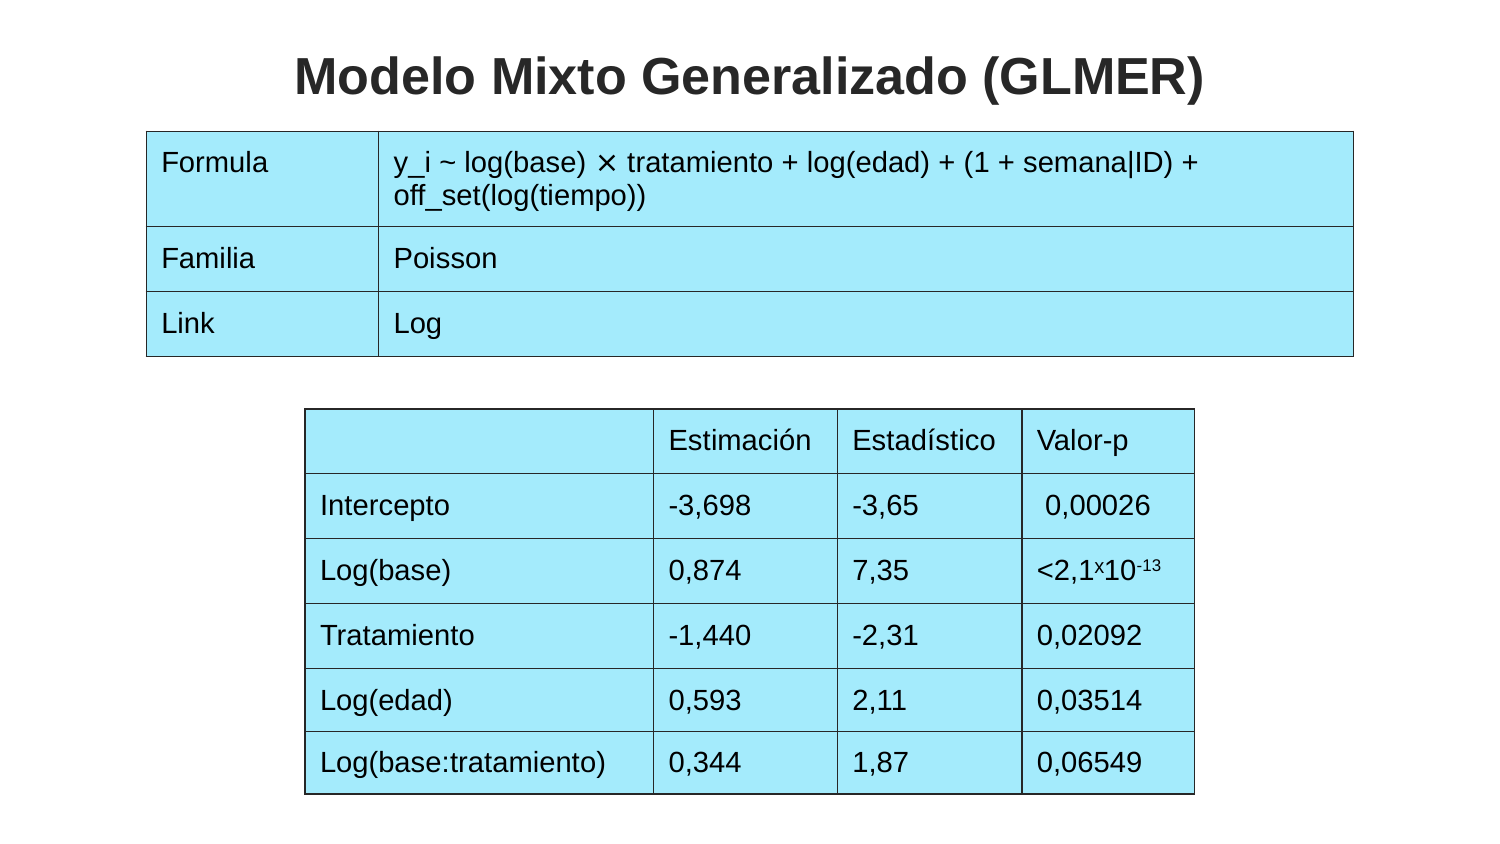

# Modelo Mixto Generalizado (GLMER)
| Formula | y\_i ~ log(base) ⨯ tratamiento + log(edad) + (1 + semana|ID) + off\_set(log(tiempo)) |
| --- | --- |
| Familia | Poisson |
| Link | Log |
|  | Estimación | Estadístico | Valor-p |
| --- | --- | --- | --- |
| Intercepto | -3,698 | -3,65 | 0,00026 |
| Log(base) | 0,874 | 7,35 | <2,1ˣ10-13 |
| Tratamiento | -1,440 | -2,31 | 0,02092 |
| Log(edad) | 0,593 | 2,11 | 0,03514 |
| Log(base:tratamiento) | 0,344 | 1,87 | 0,06549 |